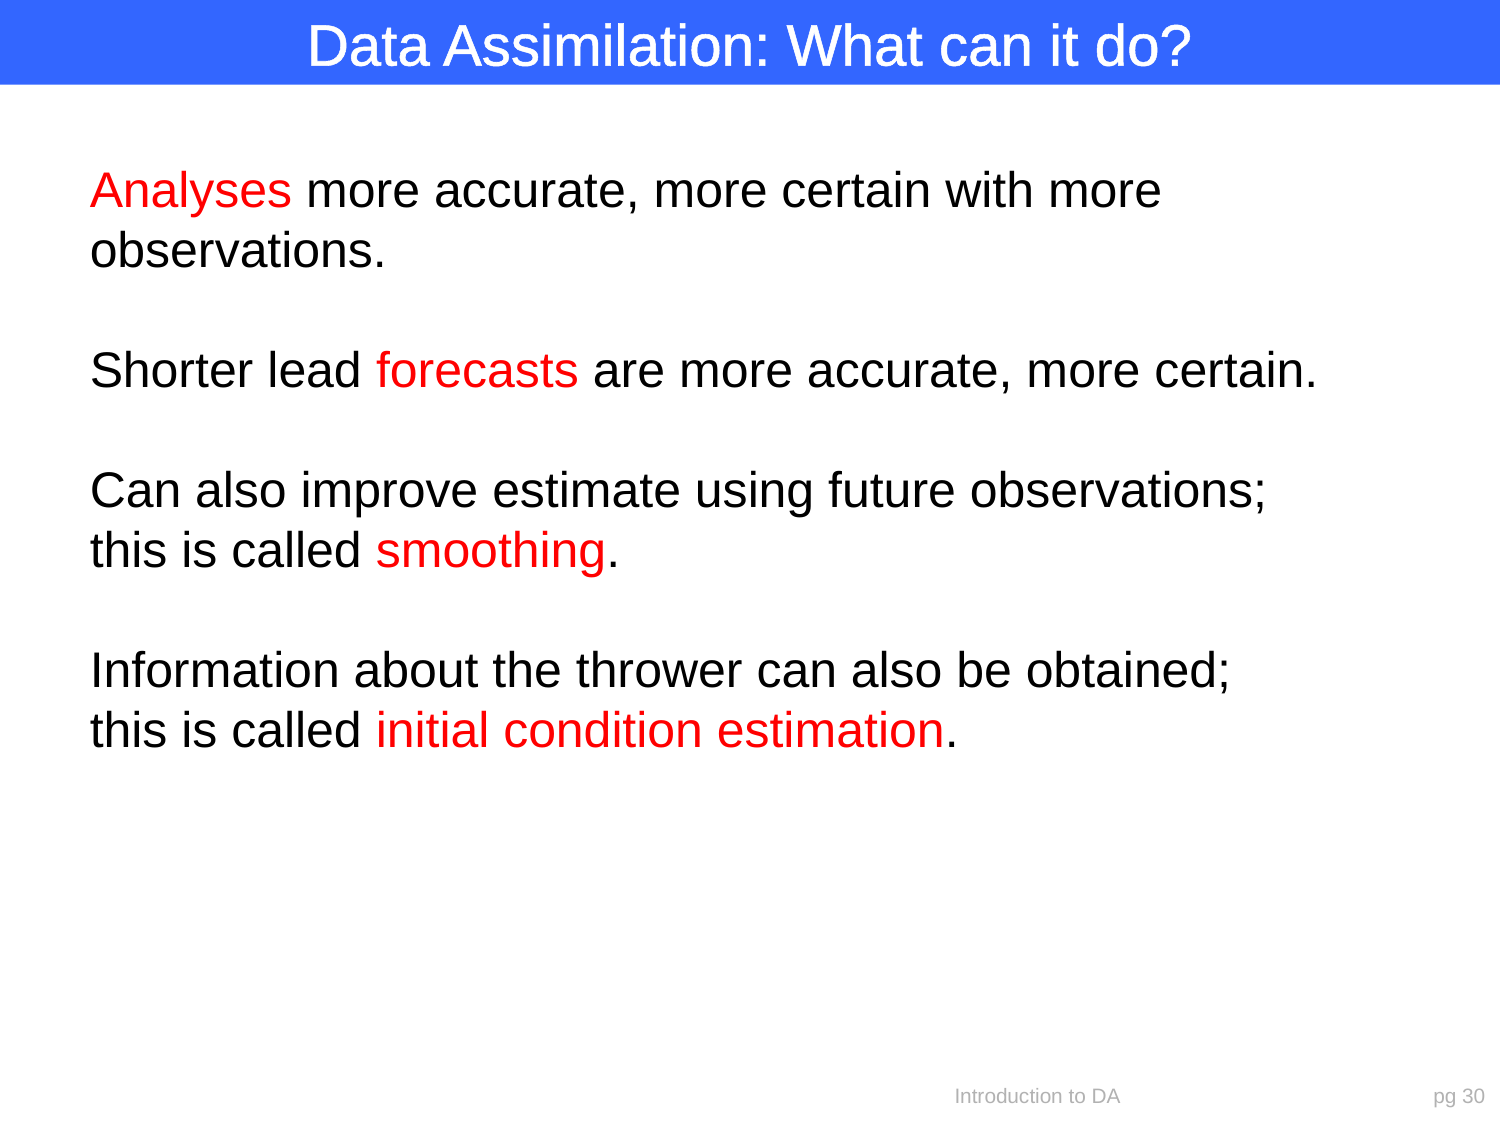

Data Assimilation: What can it do?
Analyses more accurate, more certain with more observations.

Shorter lead forecasts are more accurate, more certain.

Can also improve estimate using future observations;
this is called smoothing.

Information about the thrower can also be obtained;
this is called initial condition estimation.
Introduction to DA
pg 30